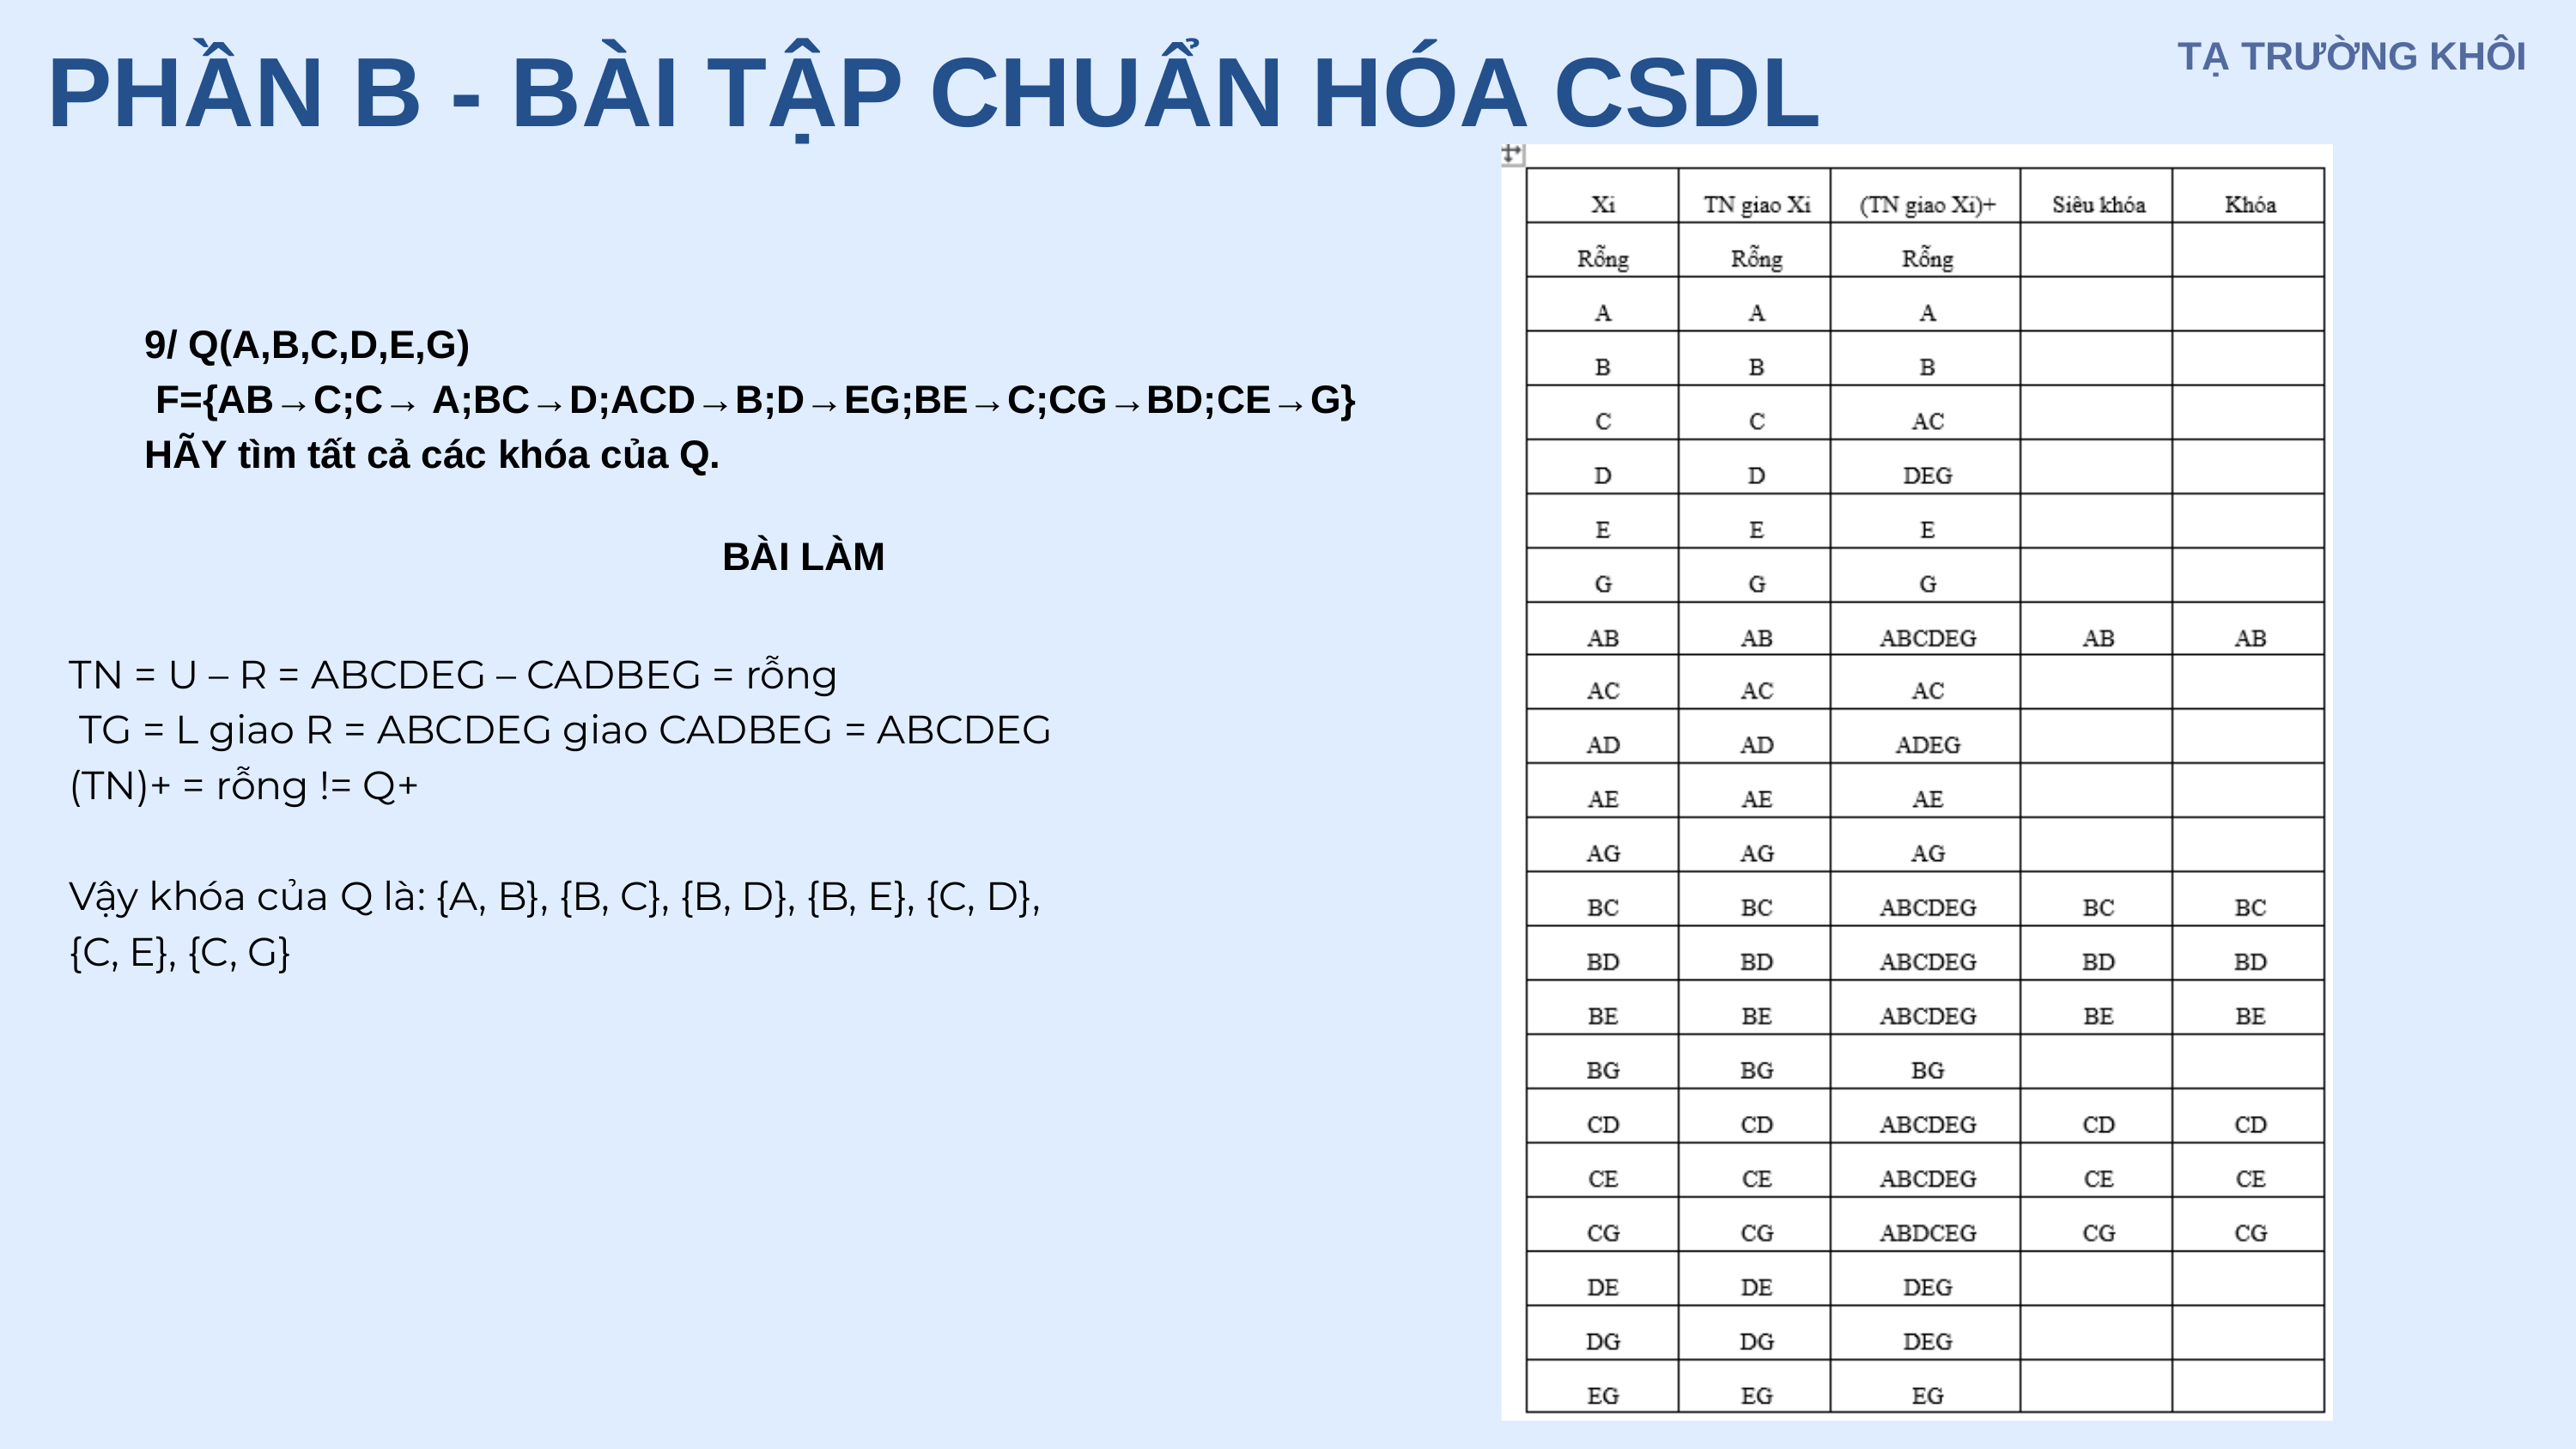

TẠ TRƯỜNG KHÔI
PHẦN B - BÀI TẬP CHUẨN HÓA CSDL

9/ Q(A,B,C,D,E,G)
 F={AB→C;C→ A;BC→D;ACD→B;D→EG;BE→C;CG→BD;CE→G}
HÃY tìm tất cả các khóa của Q.

BÀI LÀM
TN = U – R = ABCDEG – CADBEG = rỗng
 TG = L giao R = ABCDEG giao CADBEG = ABCDEG
(TN)+ = rỗng != Q+

Vậy khóa của Q là: {A, B}, {B, C}, {B, D}, {B, E}, {C, D}, {C, E}, {C, G}